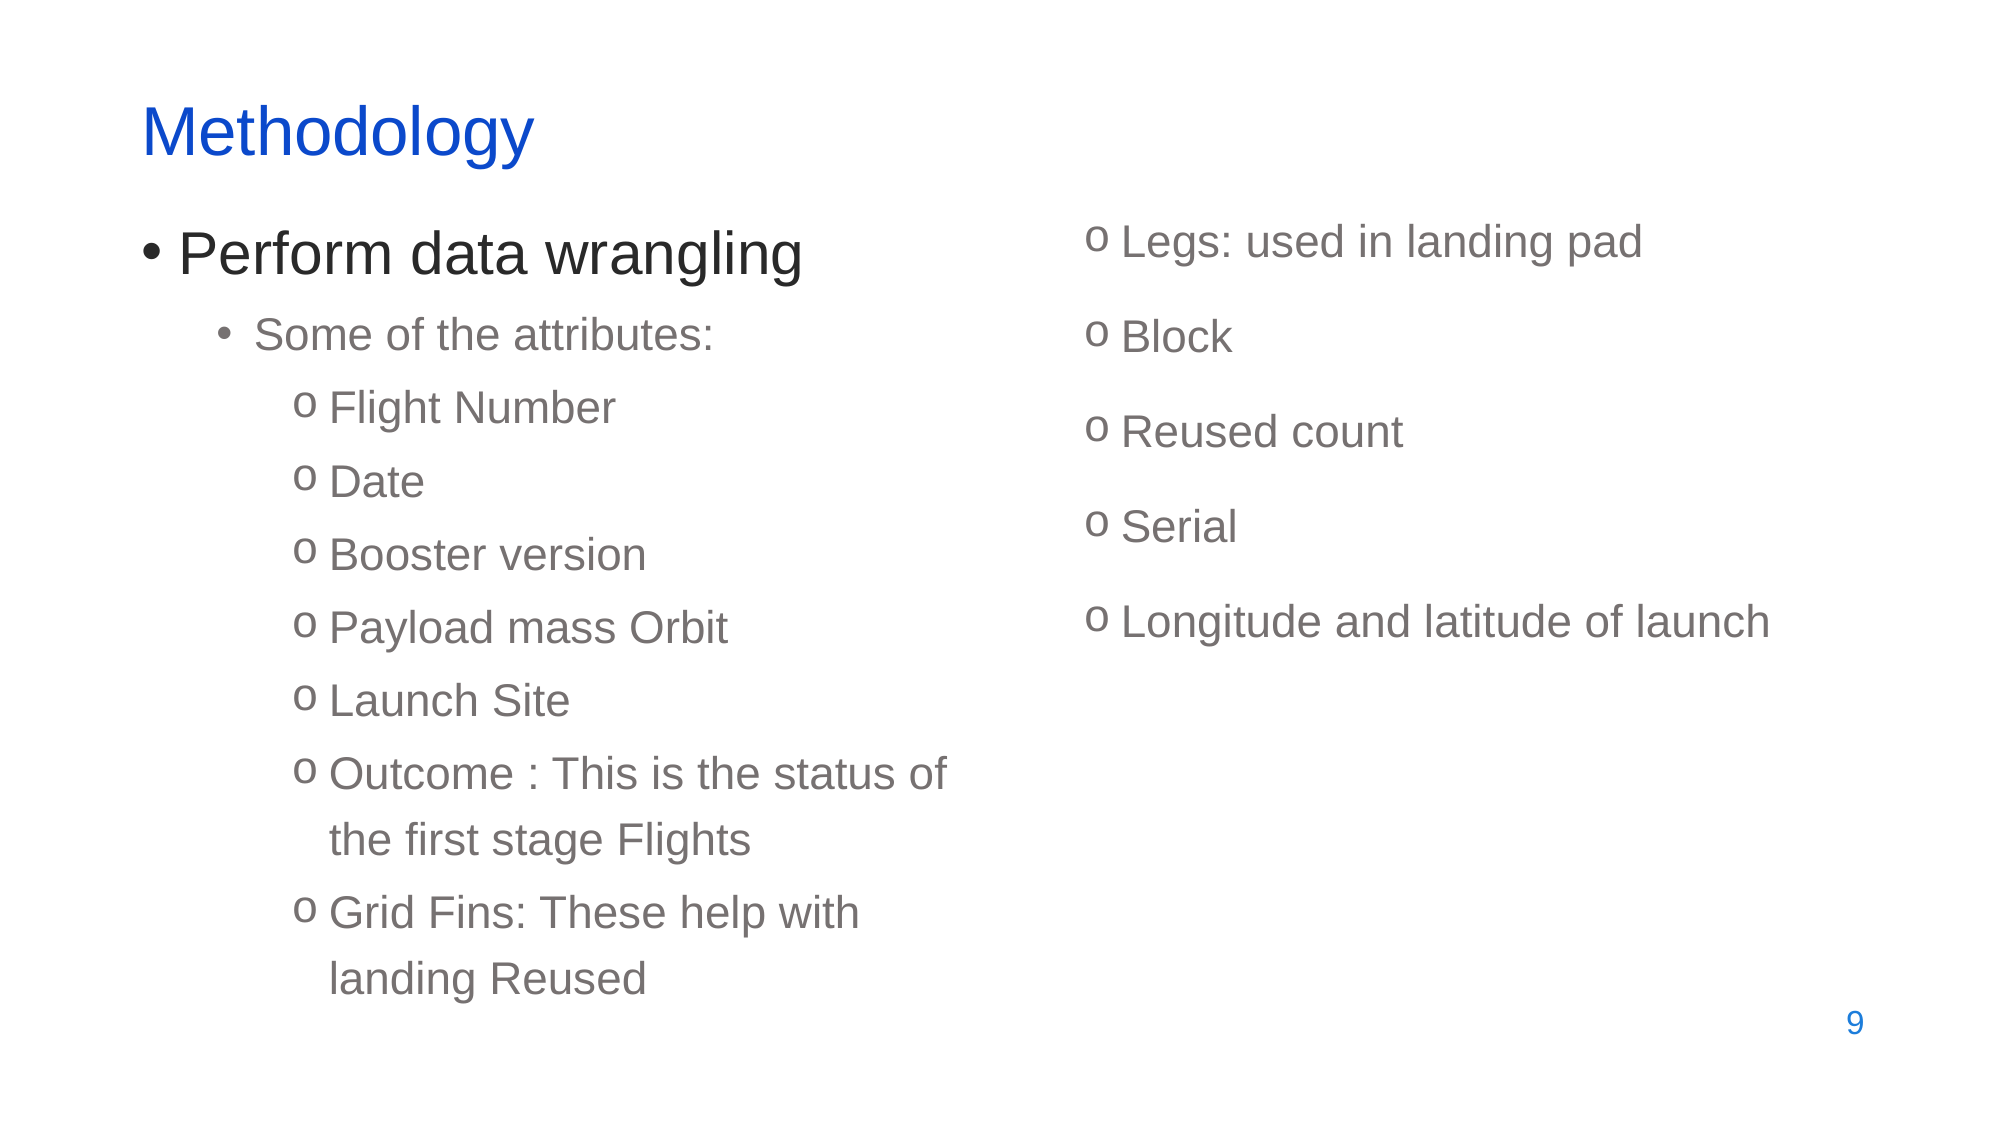

Methodology
Perform data wrangling
Some of the attributes:
Flight Number
Date
Booster version
Payload mass Orbit
Launch Site
Outcome : This is the status of the first stage Flights
Grid Fins: These help with landing Reused
Legs: used in landing pad
Block
Reused count
Serial
Longitude and latitude of launch
9